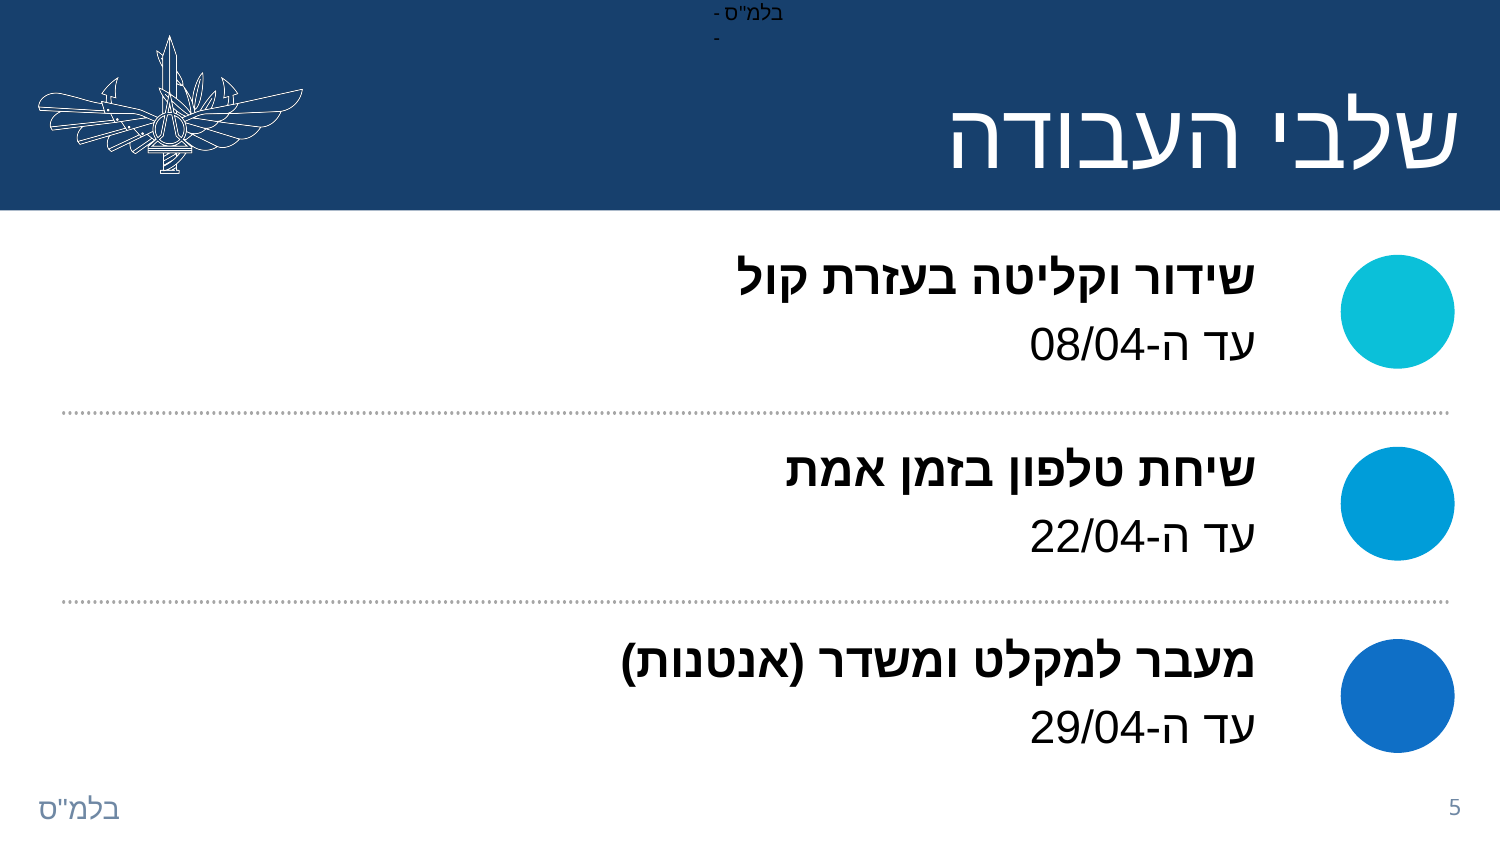

# שלבי העבודה
שידור וקליטה בעזרת קול
עד ה-08/04
שיחת טלפון בזמן אמת
עד ה-22/04

מעבר למקלט ומשדר (אנטנות)
עד ה-29/04

בלמ"ס
5